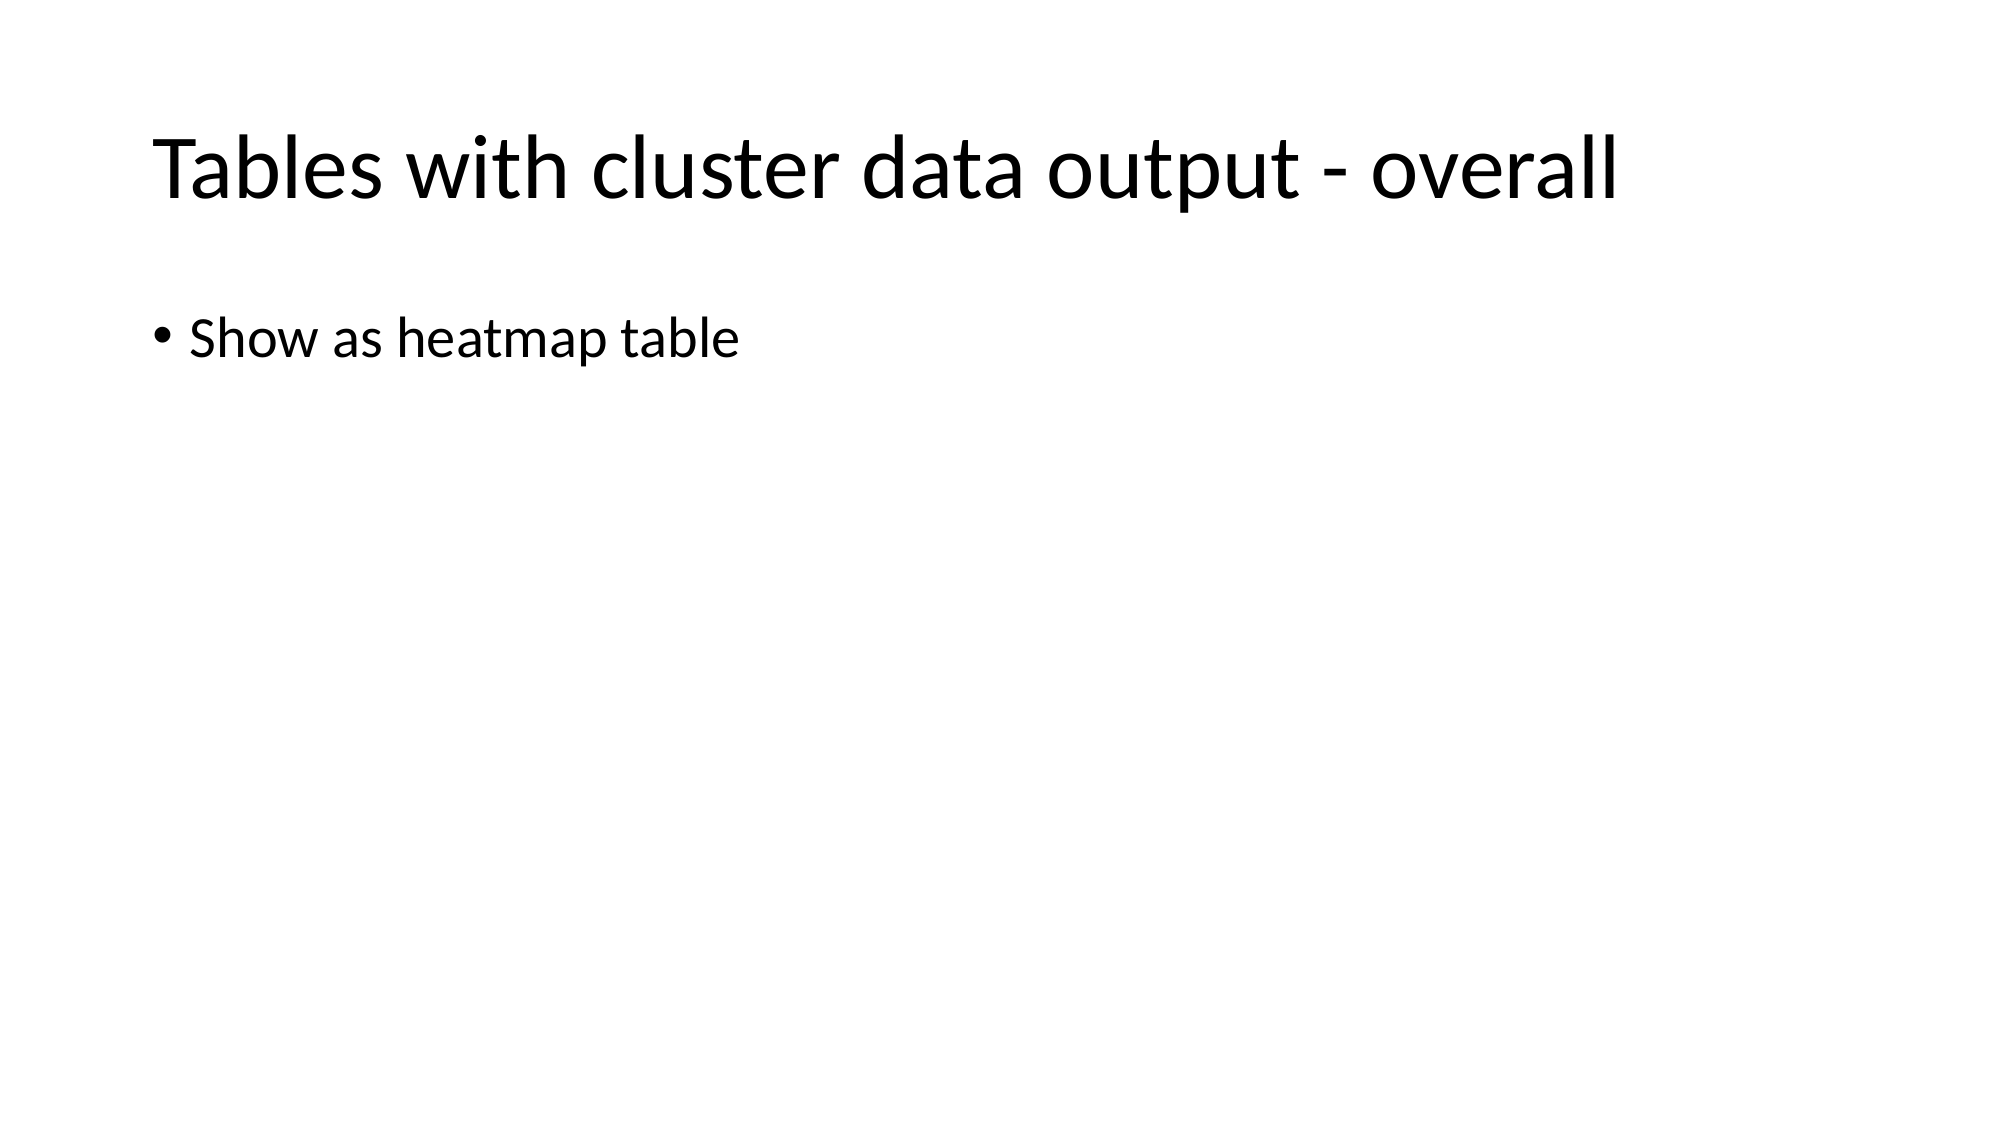

# Tables with cluster data output - overall
Show as heatmap table